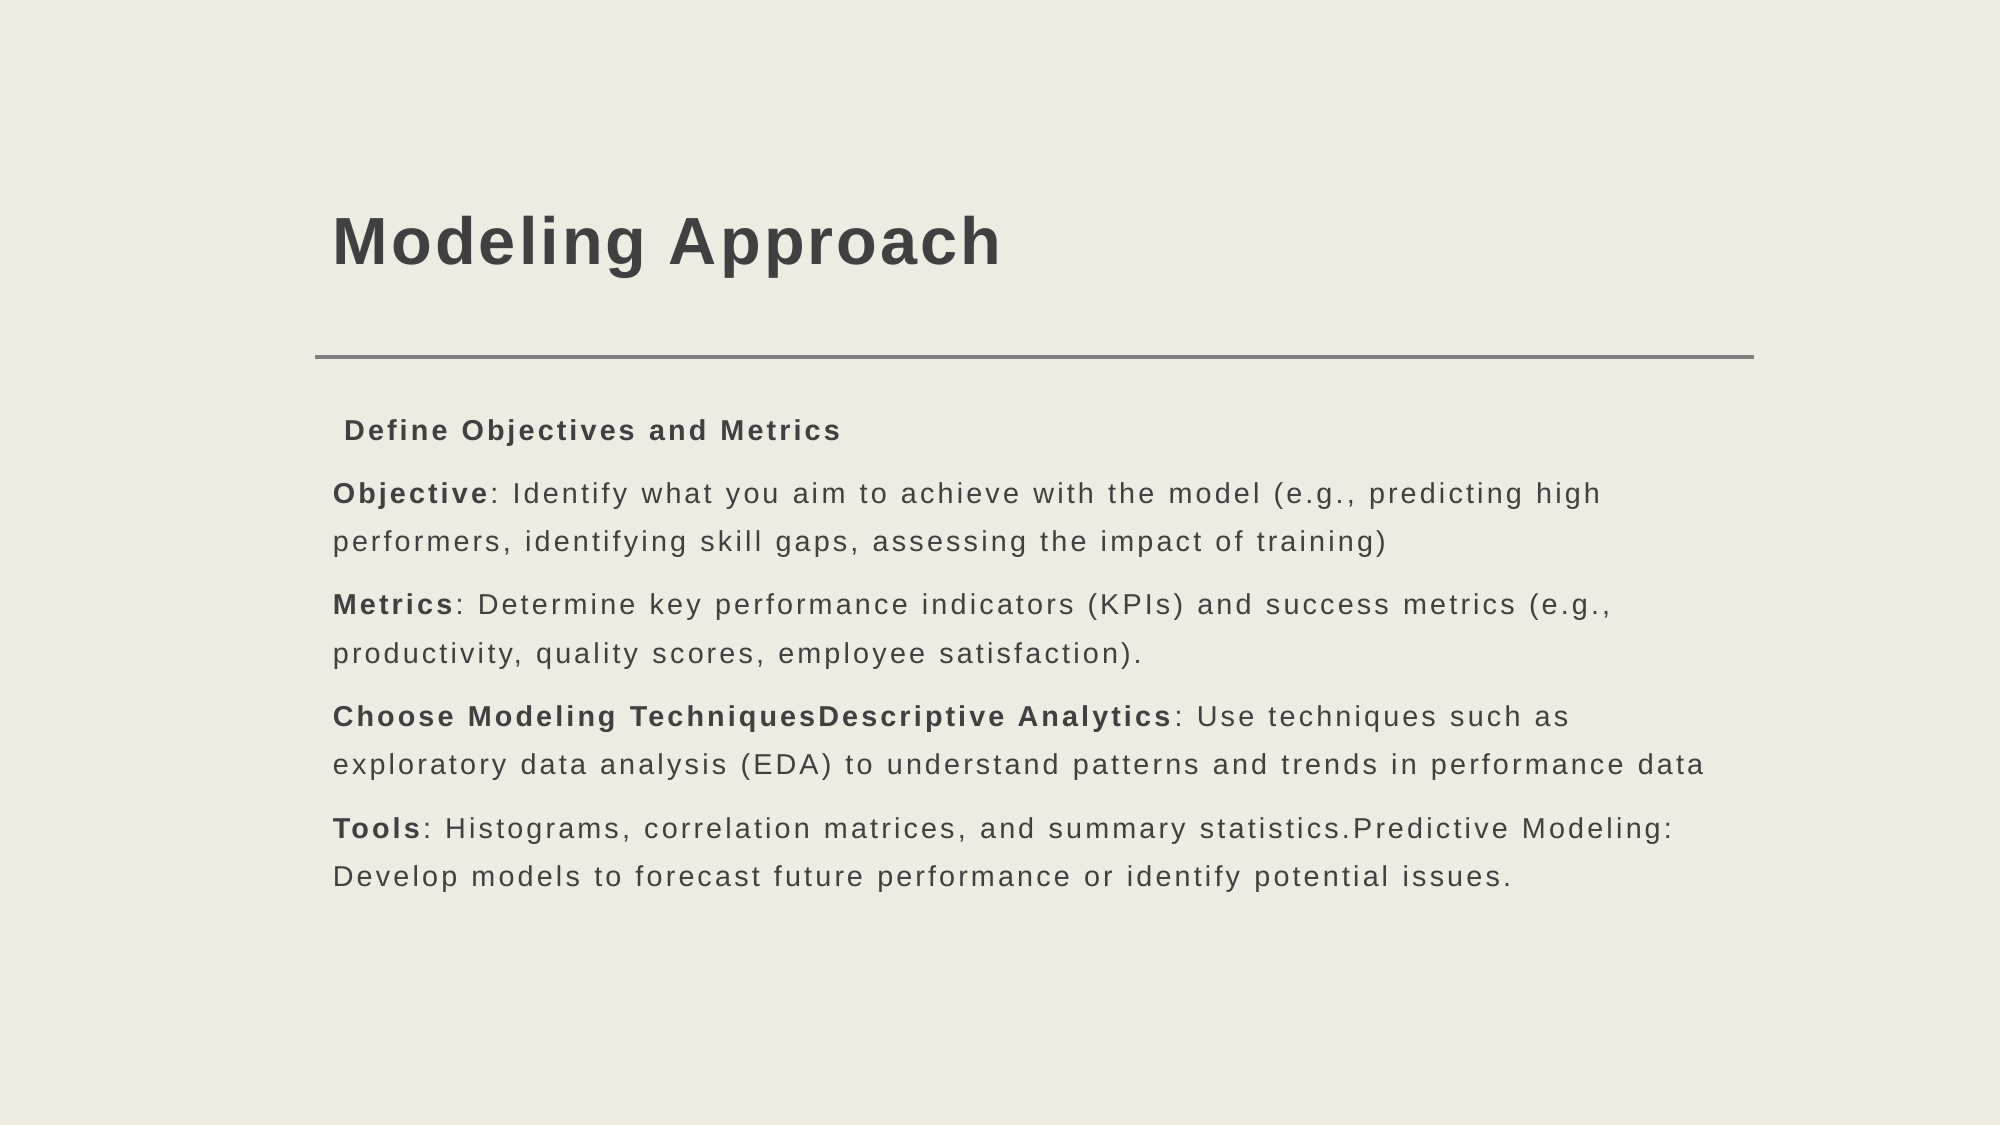

# Modeling Approach
 Define Objectives and Metrics
Objective: Identify what you aim to achieve with the model (e.g., predicting high performers, identifying skill gaps, assessing the impact of training)
Metrics: Determine key performance indicators (KPIs) and success metrics (e.g., productivity, quality scores, employee satisfaction).
Choose Modeling TechniquesDescriptive Analytics: Use techniques such as exploratory data analysis (EDA) to understand patterns and trends in performance data
Tools: Histograms, correlation matrices, and summary statistics.Predictive Modeling: Develop models to forecast future performance or identify potential issues.